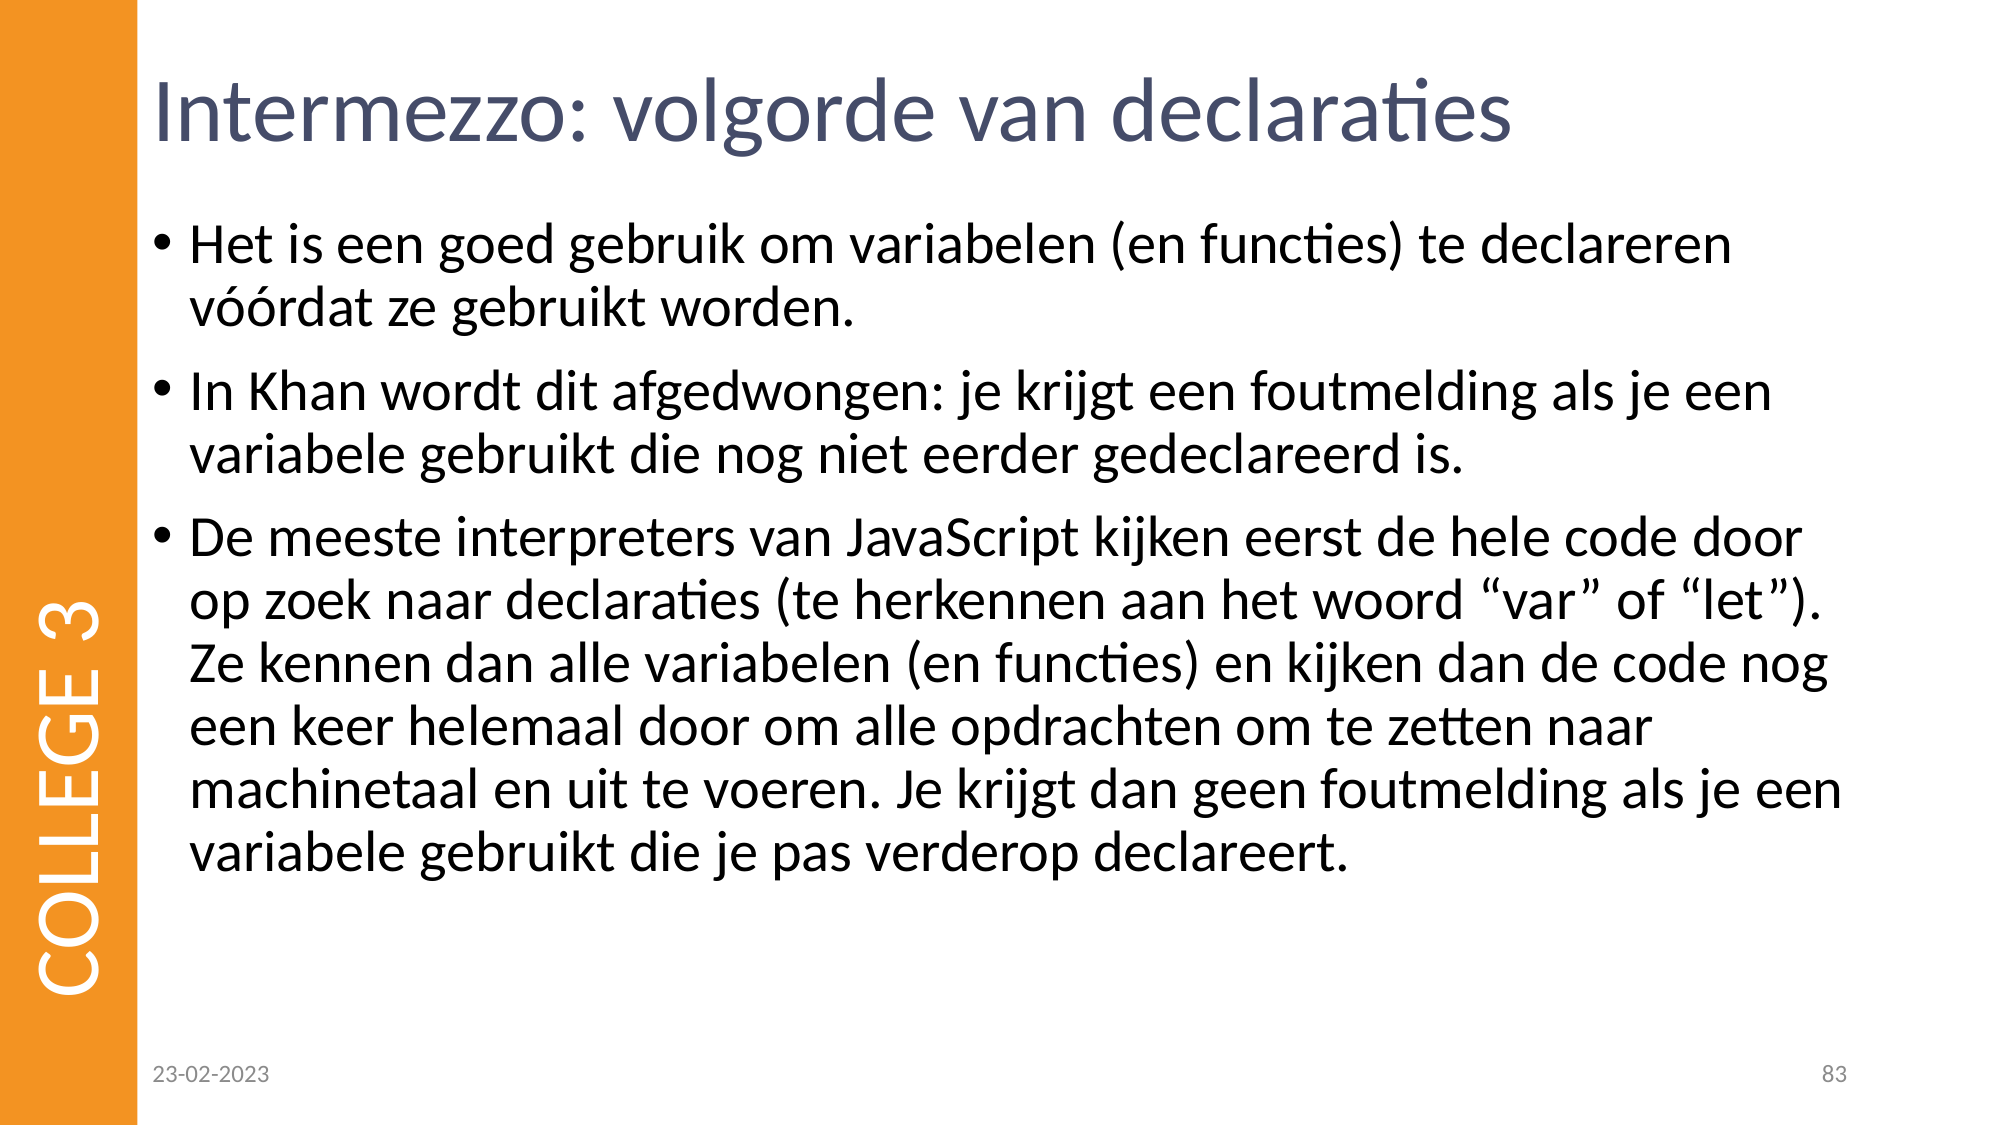

# Intermezzo: volgorde van declaraties
Het is een goed gebruik om variabelen (en functies) te declareren vóórdat ze gebruikt worden.
In Khan wordt dit afgedwongen: je krijgt een foutmelding als je een variabele gebruikt die nog niet eerder gedeclareerd is.
De meeste interpreters van JavaScript kijken eerst de hele code door op zoek naar declaraties (te herkennen aan het woord “var” of “let”). Ze kennen dan alle variabelen (en functies) en kijken dan de code nog een keer helemaal door om alle opdrachten om te zetten naar machinetaal en uit te voeren. Je krijgt dan geen foutmelding als je een variabele gebruikt die je pas verderop declareert.

COLLEGE 3
23-02-2023

83